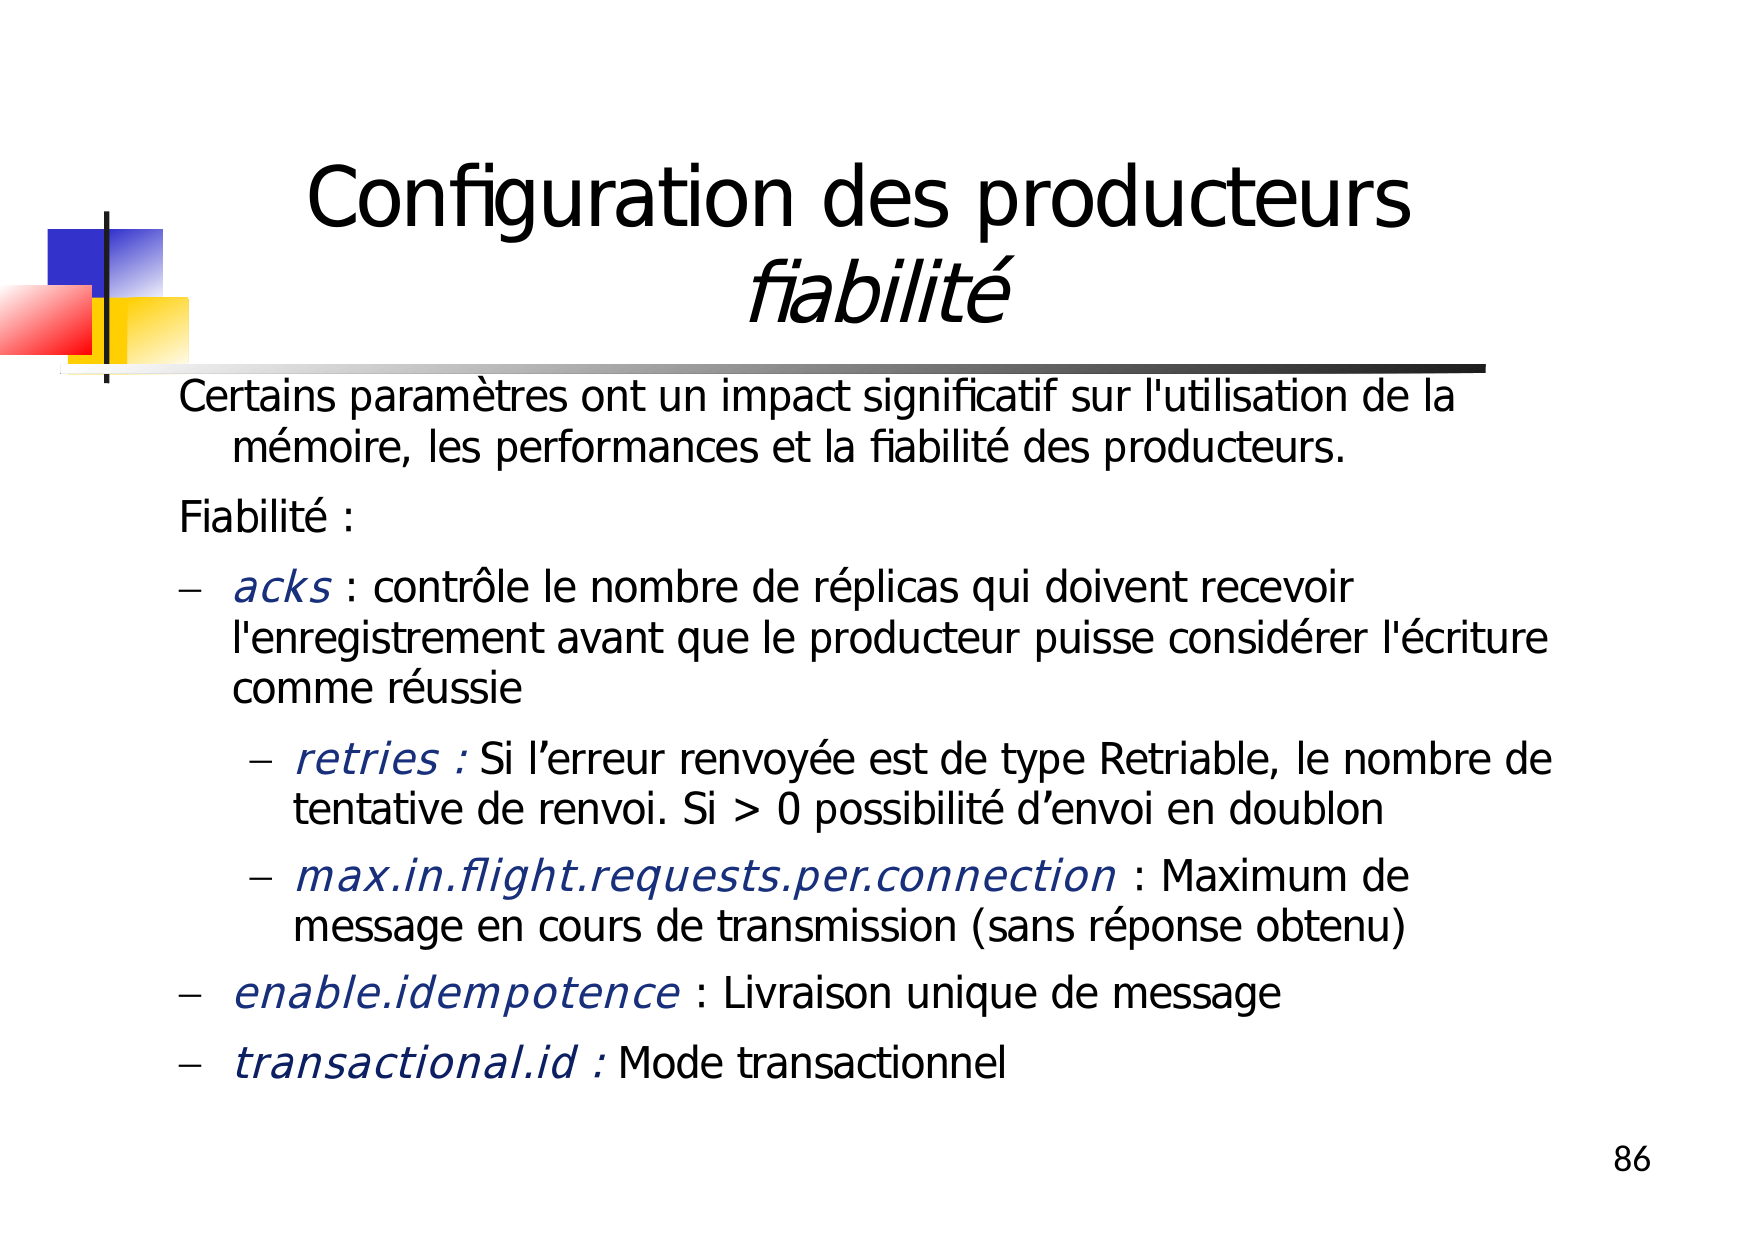

Certains paramètres ont un impact significatif sur l'utilisation de la mémoire, les performances et la fiabilité des producteurs.
Fiabilité :
acks : contrôle le nombre de réplicas qui doivent recevoir l'enregistrement avant que le producteur puisse considérer l'écriture comme réussie
retries : Si l’erreur renvoyée est de type Retriable, le nombre de tentative de renvoi. Si > 0 possibilité d’envoi en doublon
max.in.flight.requests.per.connection : Maximum de message en cours de transmission (sans réponse obtenu)
enable.idempotence : Livraison unique de message
transactional.id : Mode transactionnel

Configuration des producteurs
fiabilité